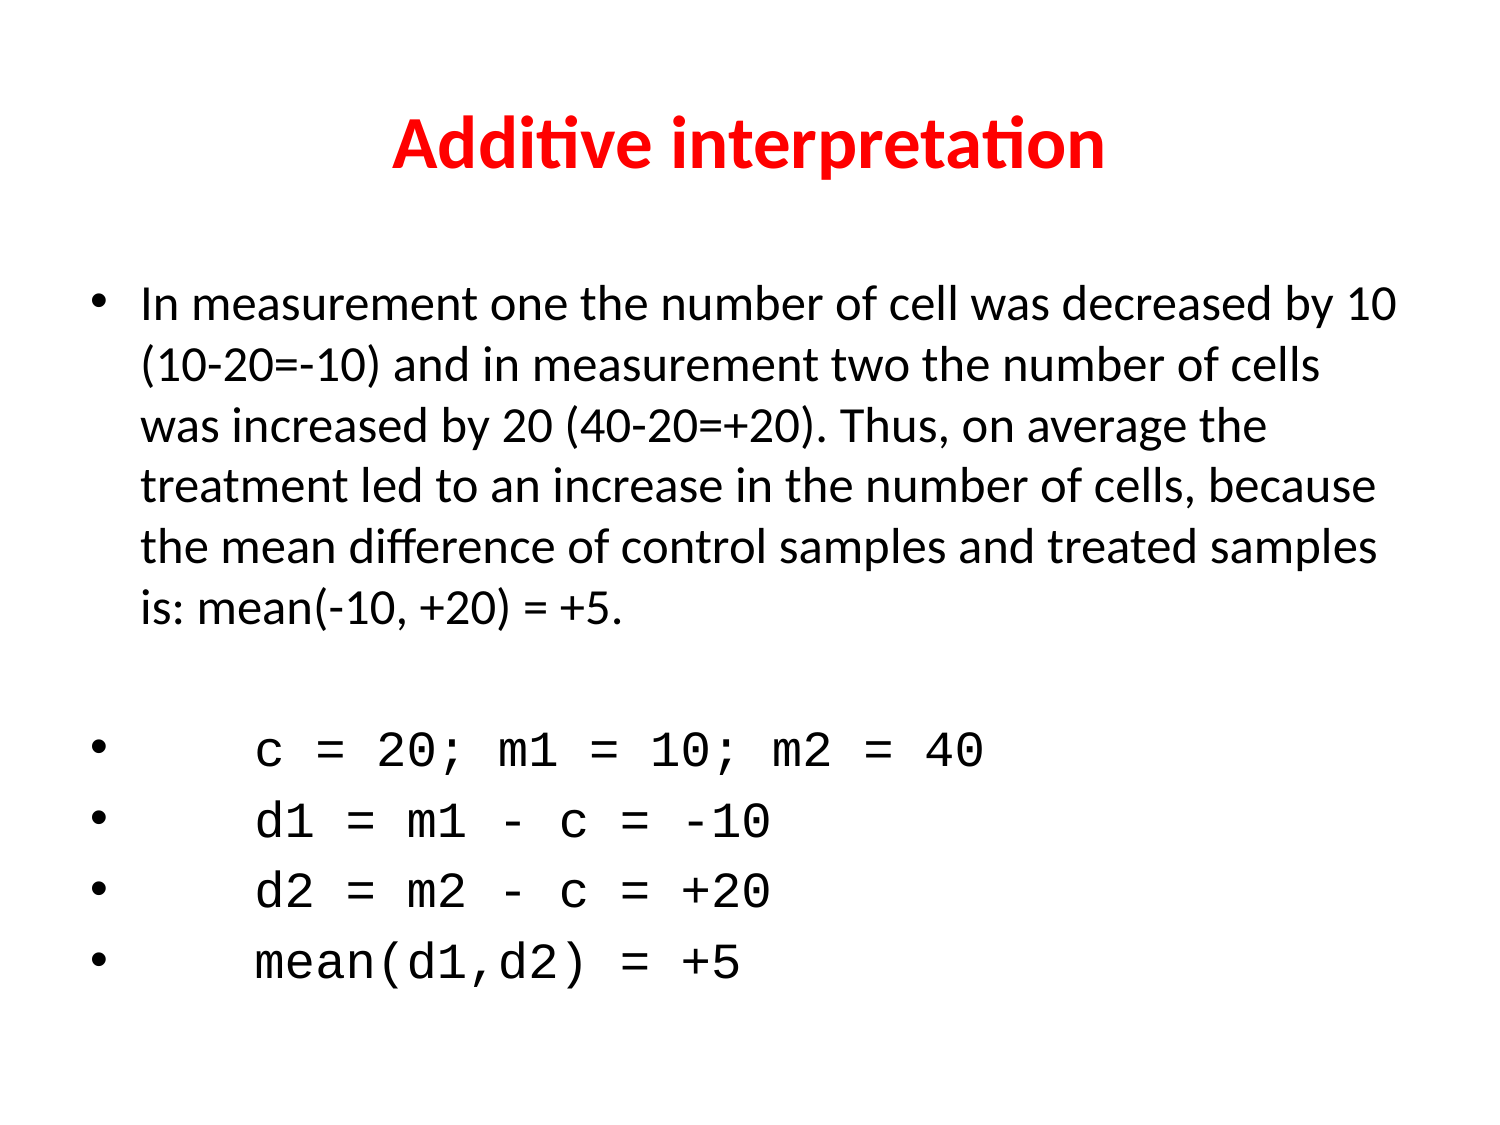

# Additive interpretation
In measurement one the number of cell was decreased by 10 (10-20=-10) and in measurement two the number of cells was increased by 20 (40-20=+20). Thus, on average the treatment led to an increase in the number of cells, because the mean difference of control samples and treated samples is: mean(-10, +20) = +5.

	c = 20; m1 = 10; m2 = 40
	d1 = m1 - c = -10
	d2 = m2 - c = +20
	mean(d1,d2) = +5